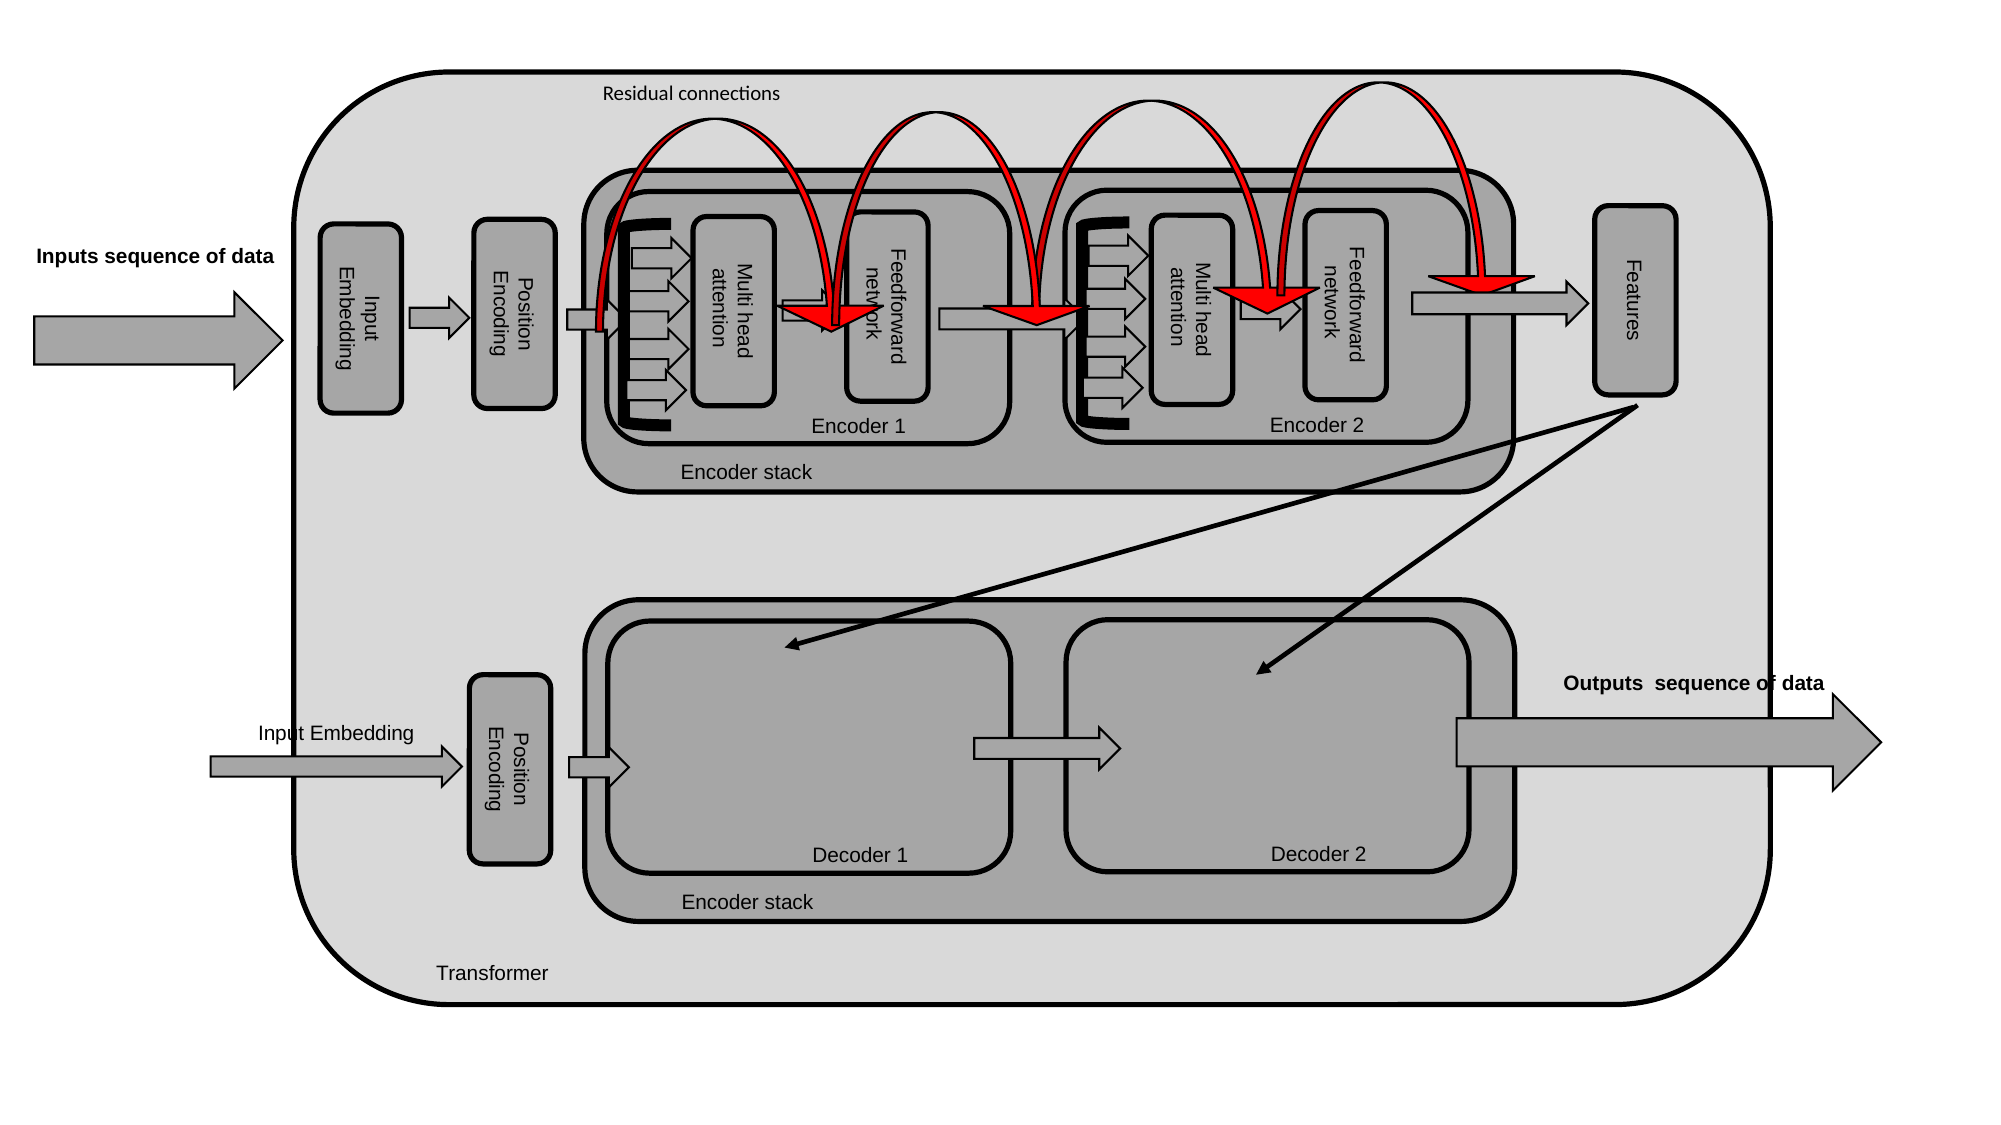

Residual connections

Features
Feedforward network
Feedforward network
Multi head attention
Multi head attention
Position Encoding

Input Embedding
Inputs sequence of data

Encoder 2
Encoder 1
Encoder stack

Outputs  sequence of data
Position Encoding

Input Embedding

Decoder 2
Decoder 1
Encoder stack
Transformer